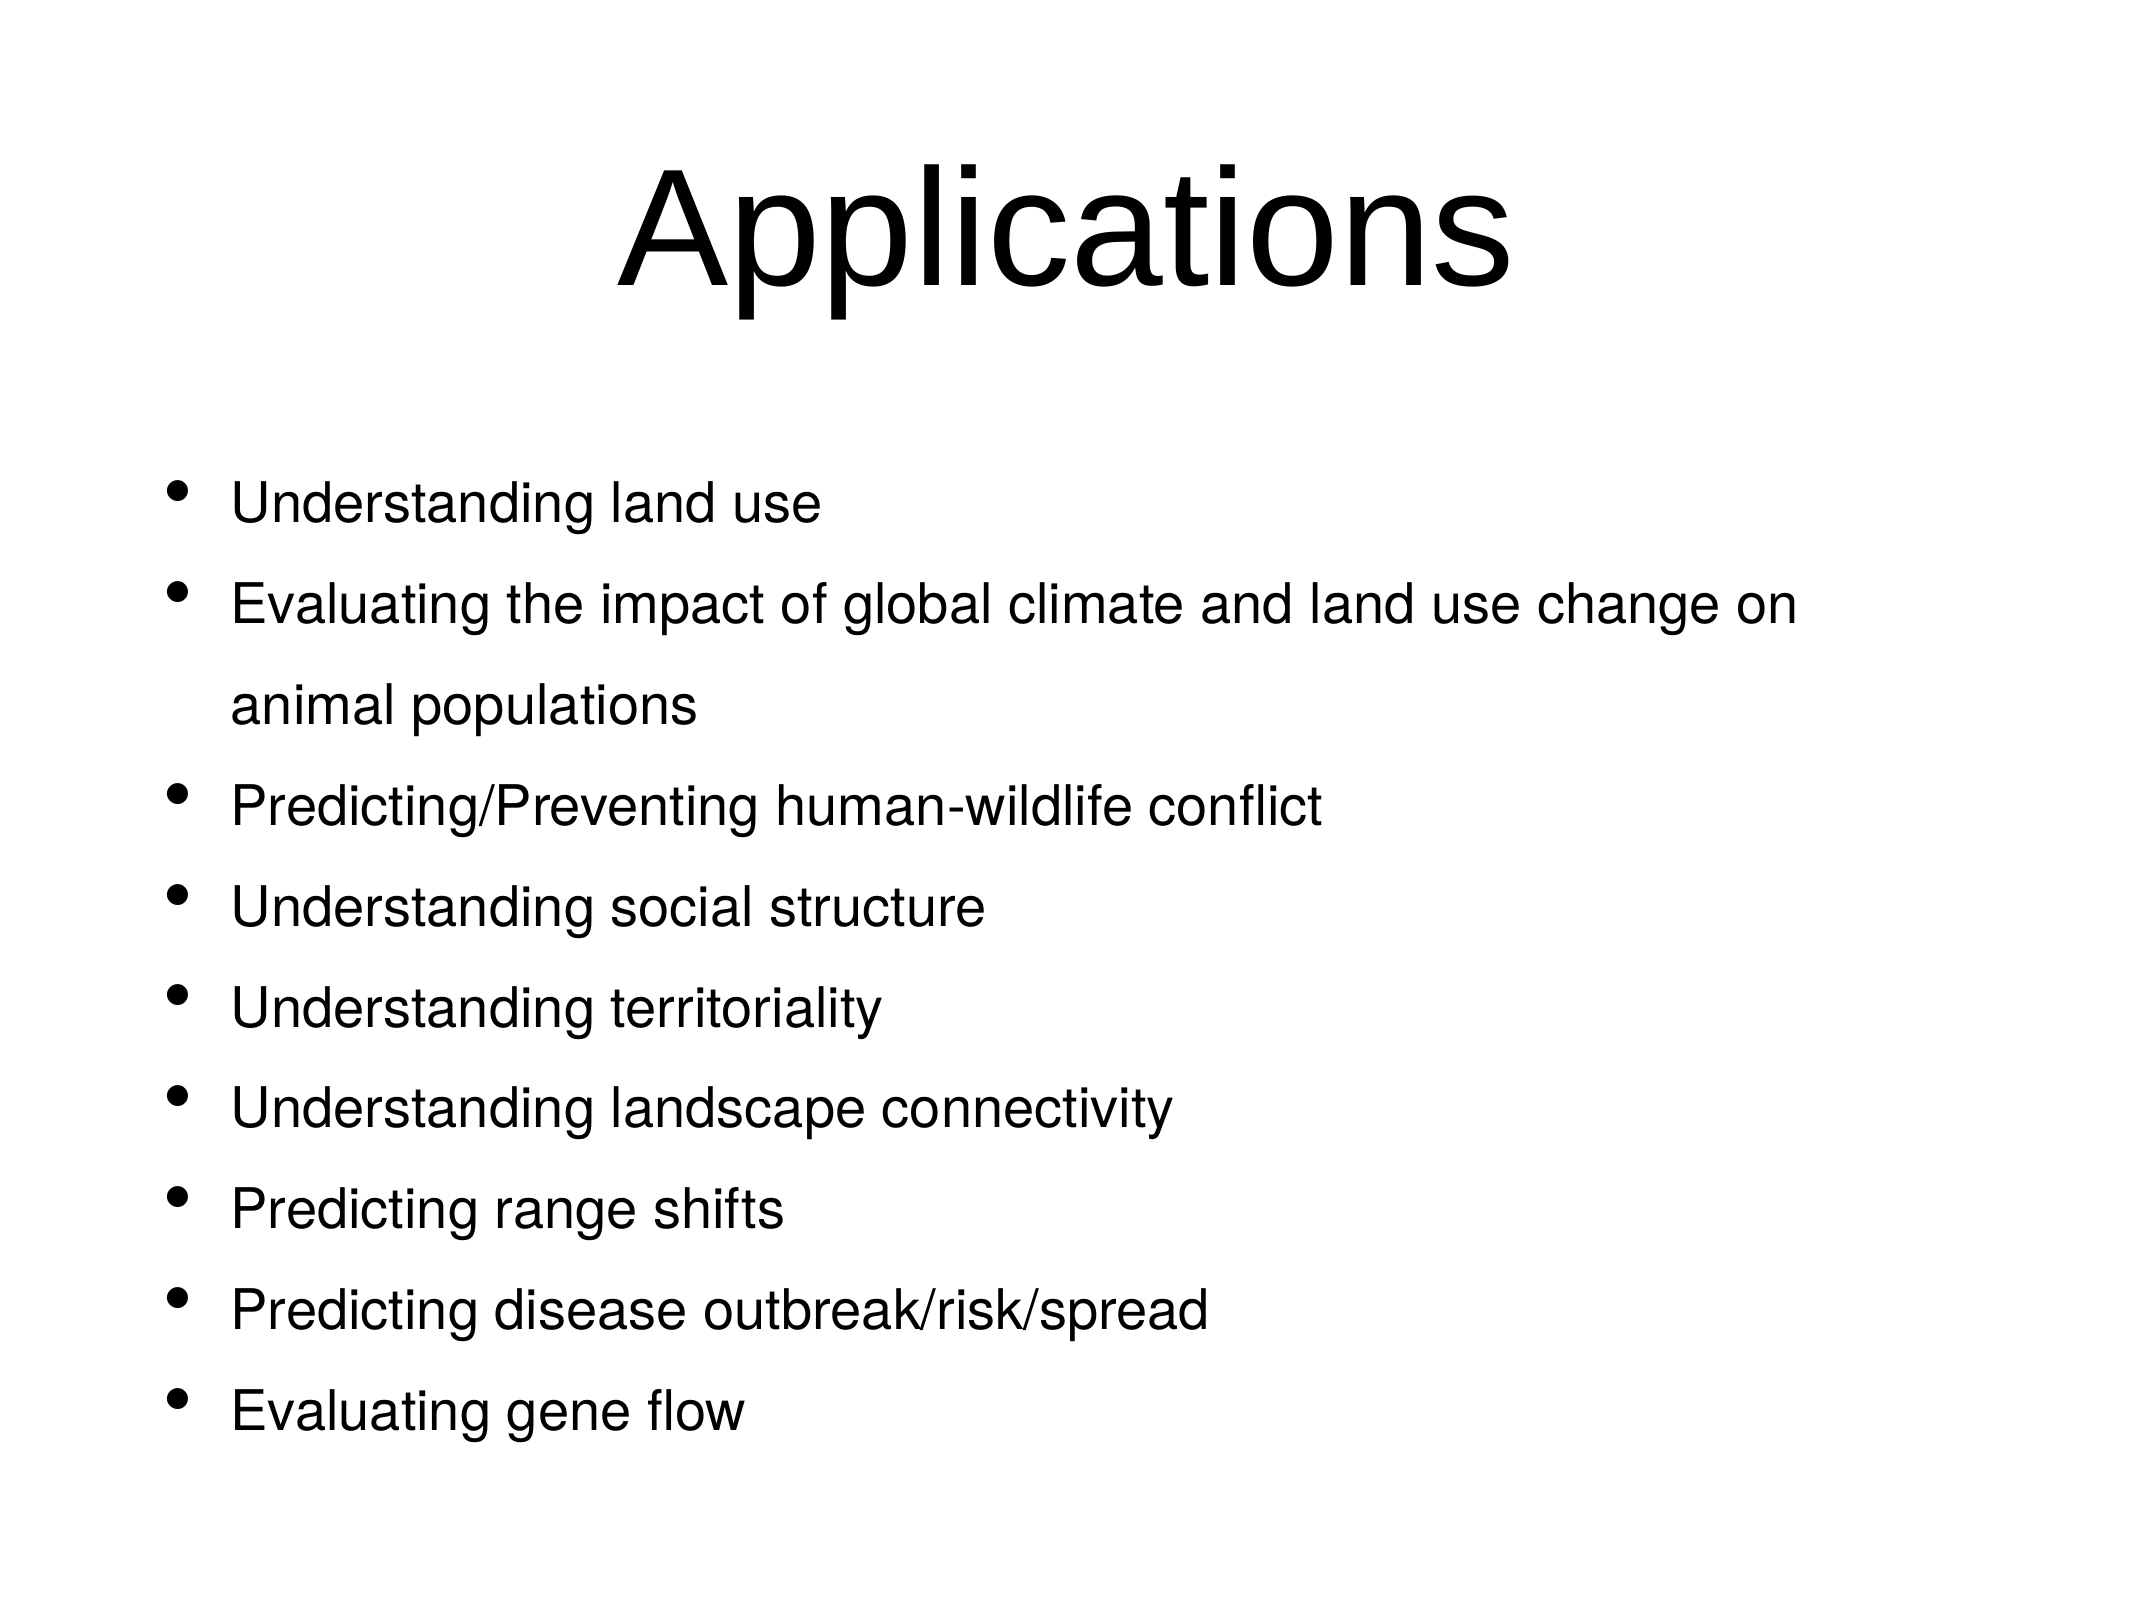

# Applications
Understanding land use
Evaluating the impact of global climate and land use change on animal populations
Predicting/Preventing human-wildlife conflict
Understanding social structure
Understanding territoriality
Understanding landscape connectivity
Predicting range shifts
Predicting disease outbreak/risk/spread
Evaluating gene flow